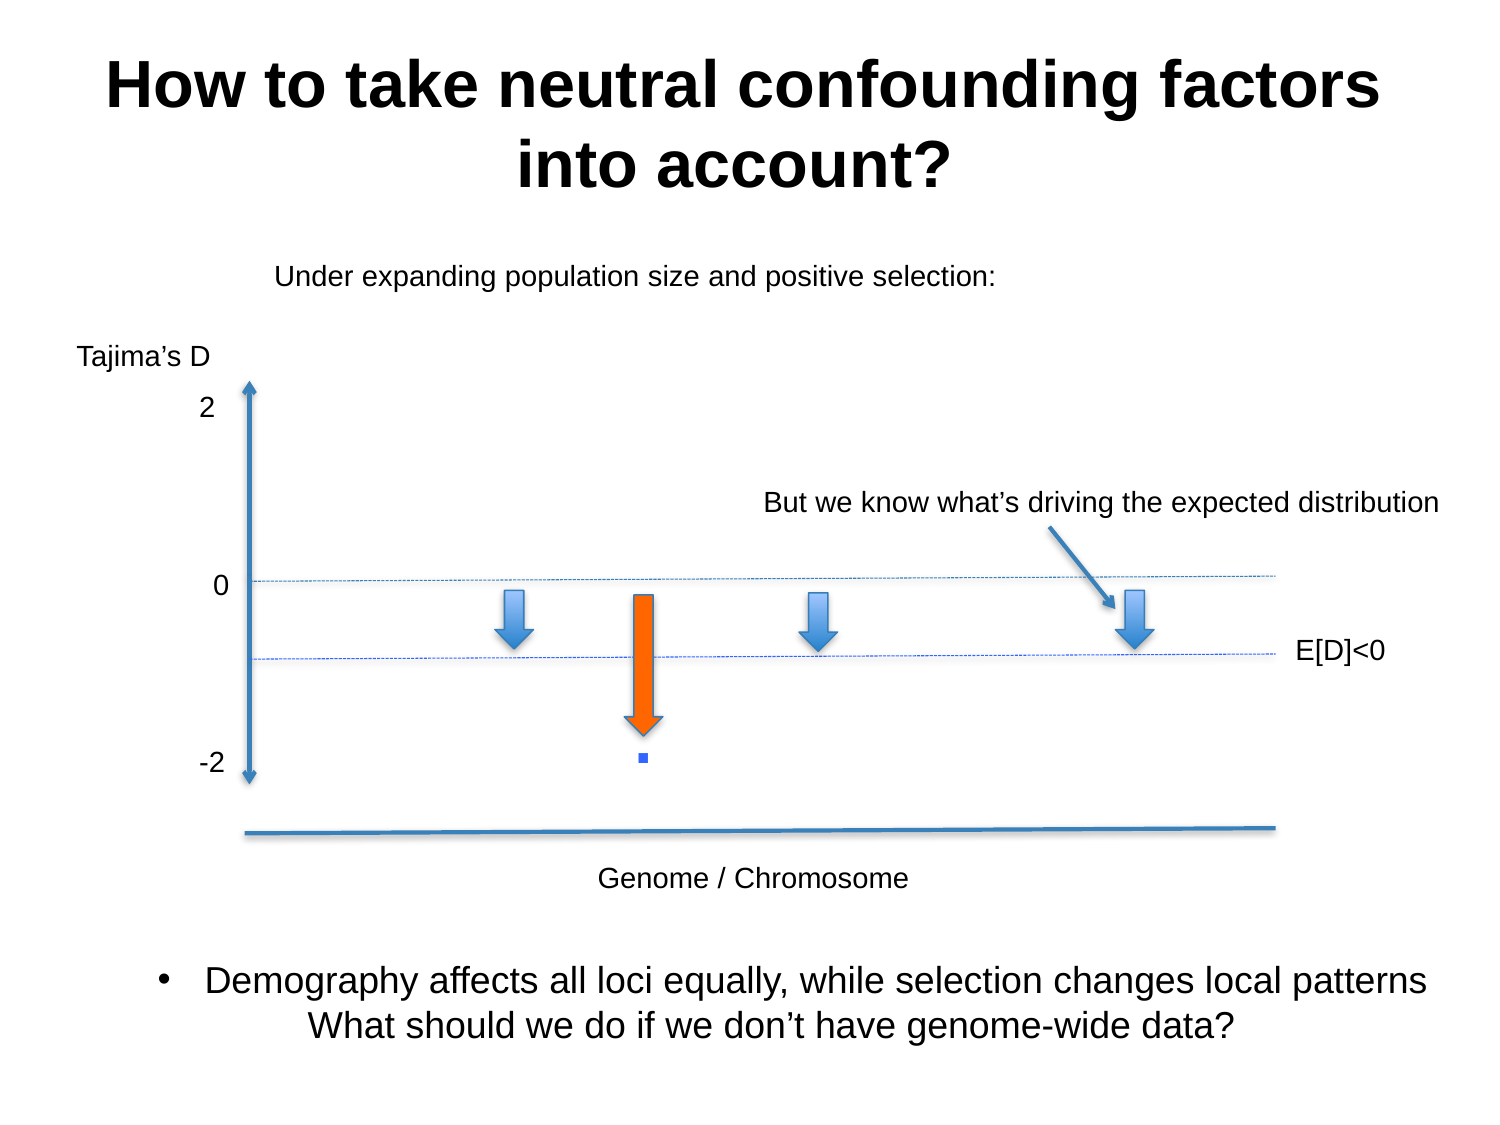

# How to take neutral confounding factors into account?
Under expanding population size and positive selection:
Tajima’s D
2
But we know what’s driving the expected distribution
0

E[D]<0
.
-2
Genome / Chromosome
Demography affects all loci equally, while selection changes local patterns
	What should we do if we don’t have genome-wide data?